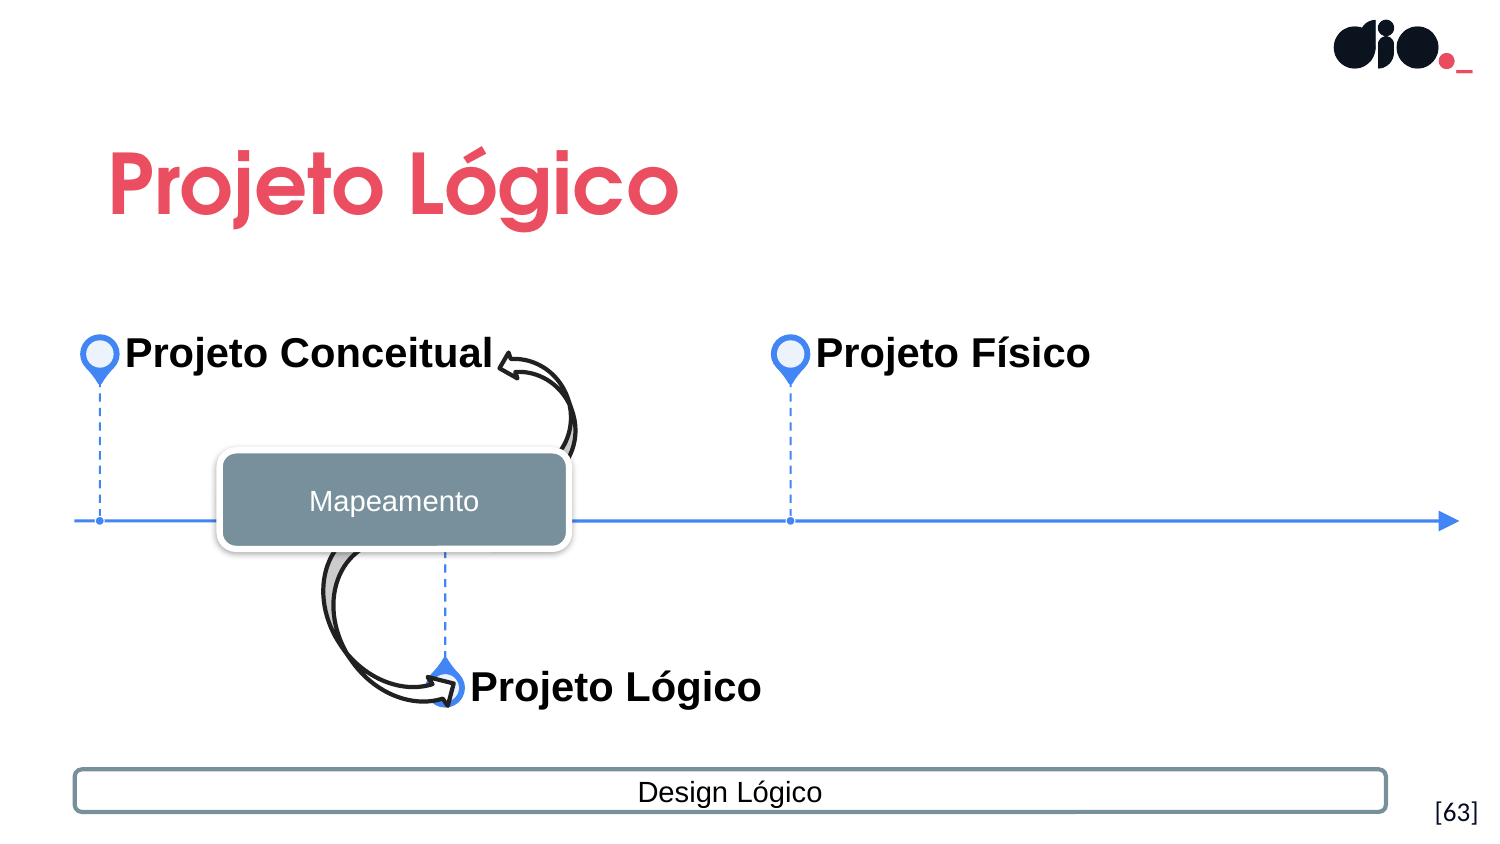

Projeto Lógico
Projeto Conceitual
Projeto Lógico
Projeto Físico

Mapeamento

Design Lógico
[63]